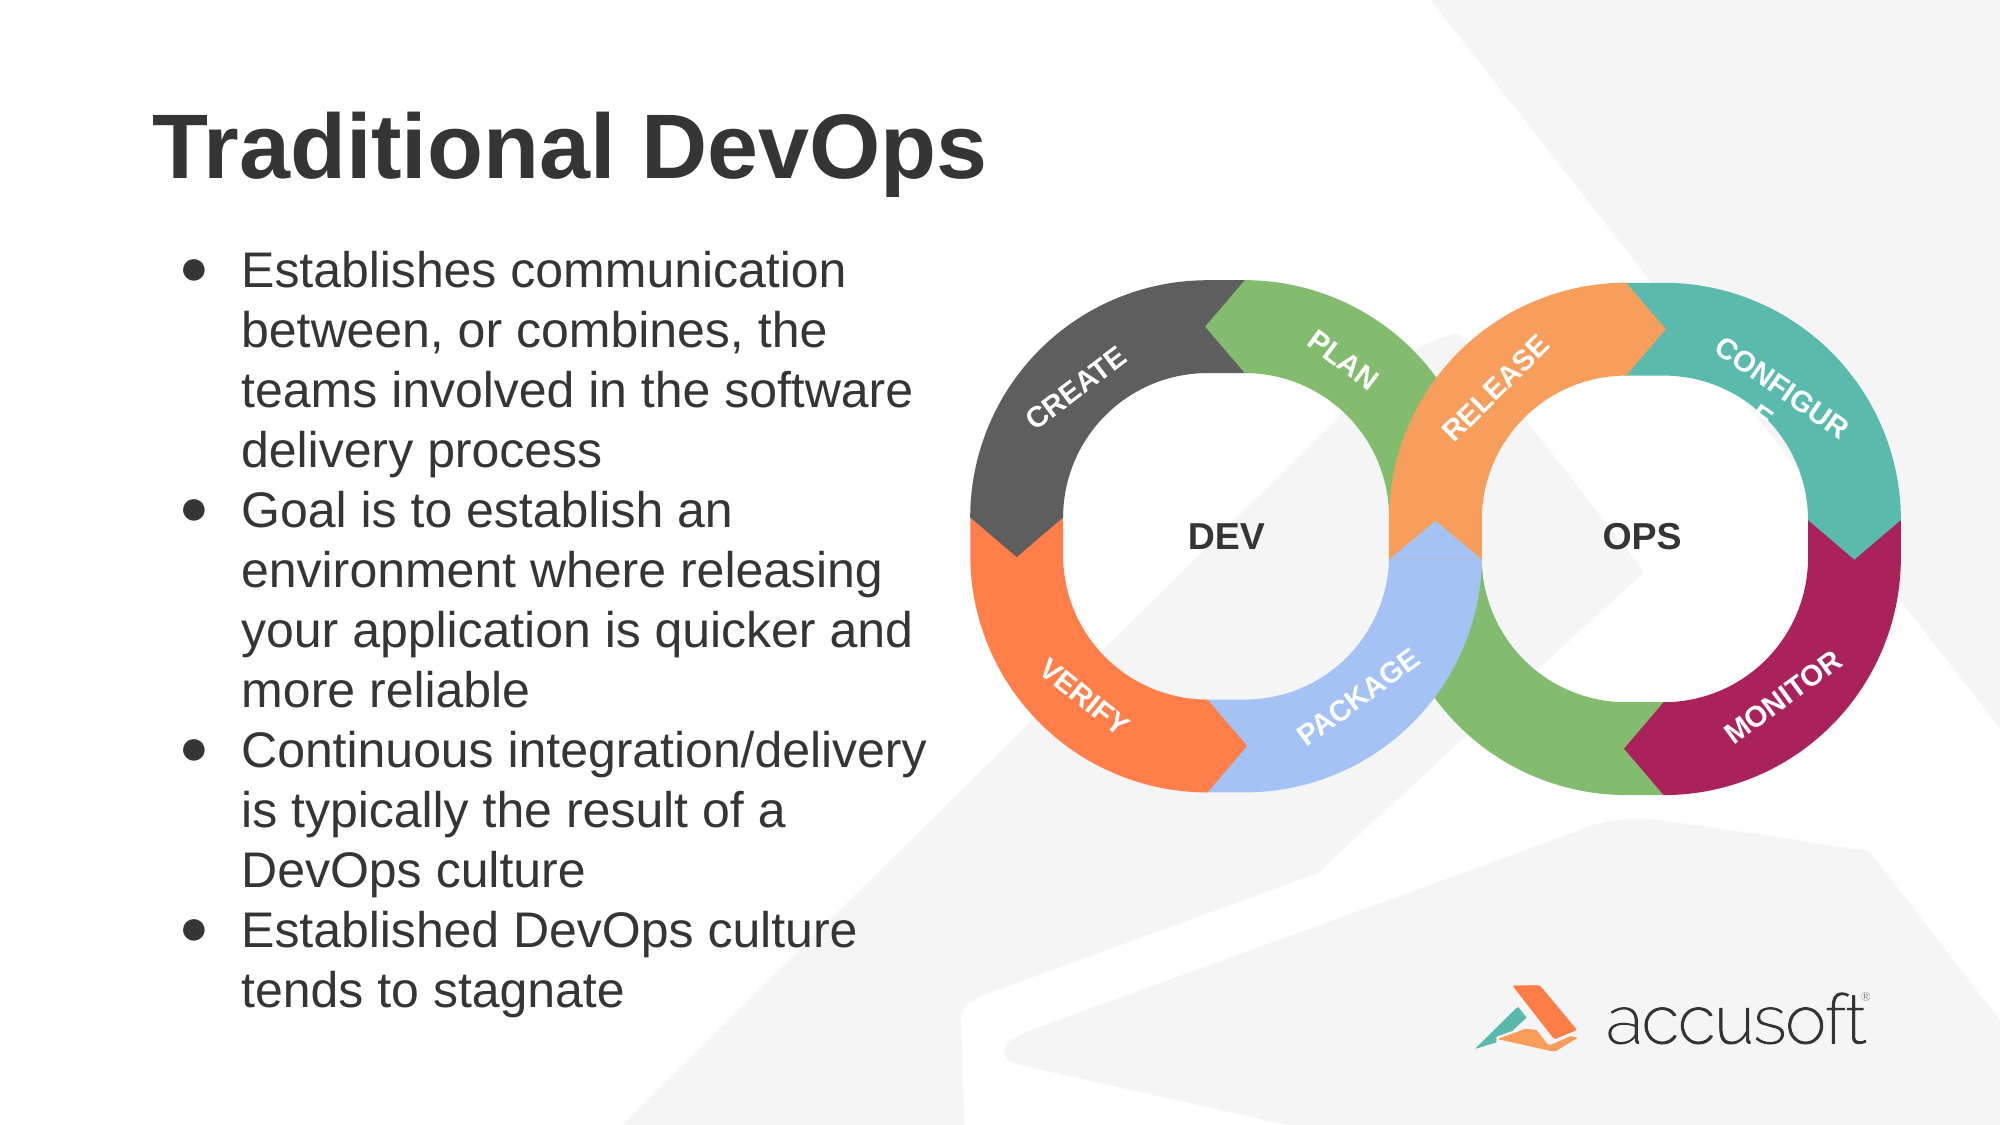

# Traditional DevOps
Establishes communication between, or combines, the teams involved in the software delivery process
Goal is to establish an environment where releasing your application is quicker and more reliable
Continuous integration/delivery is typically the result of a DevOps culture
Established DevOps culture tends to stagnate

PLAN
CREATE
RELEASE
CONFIGURE

MONITOR
PACKAGE
VERIFY
DEV
OPS